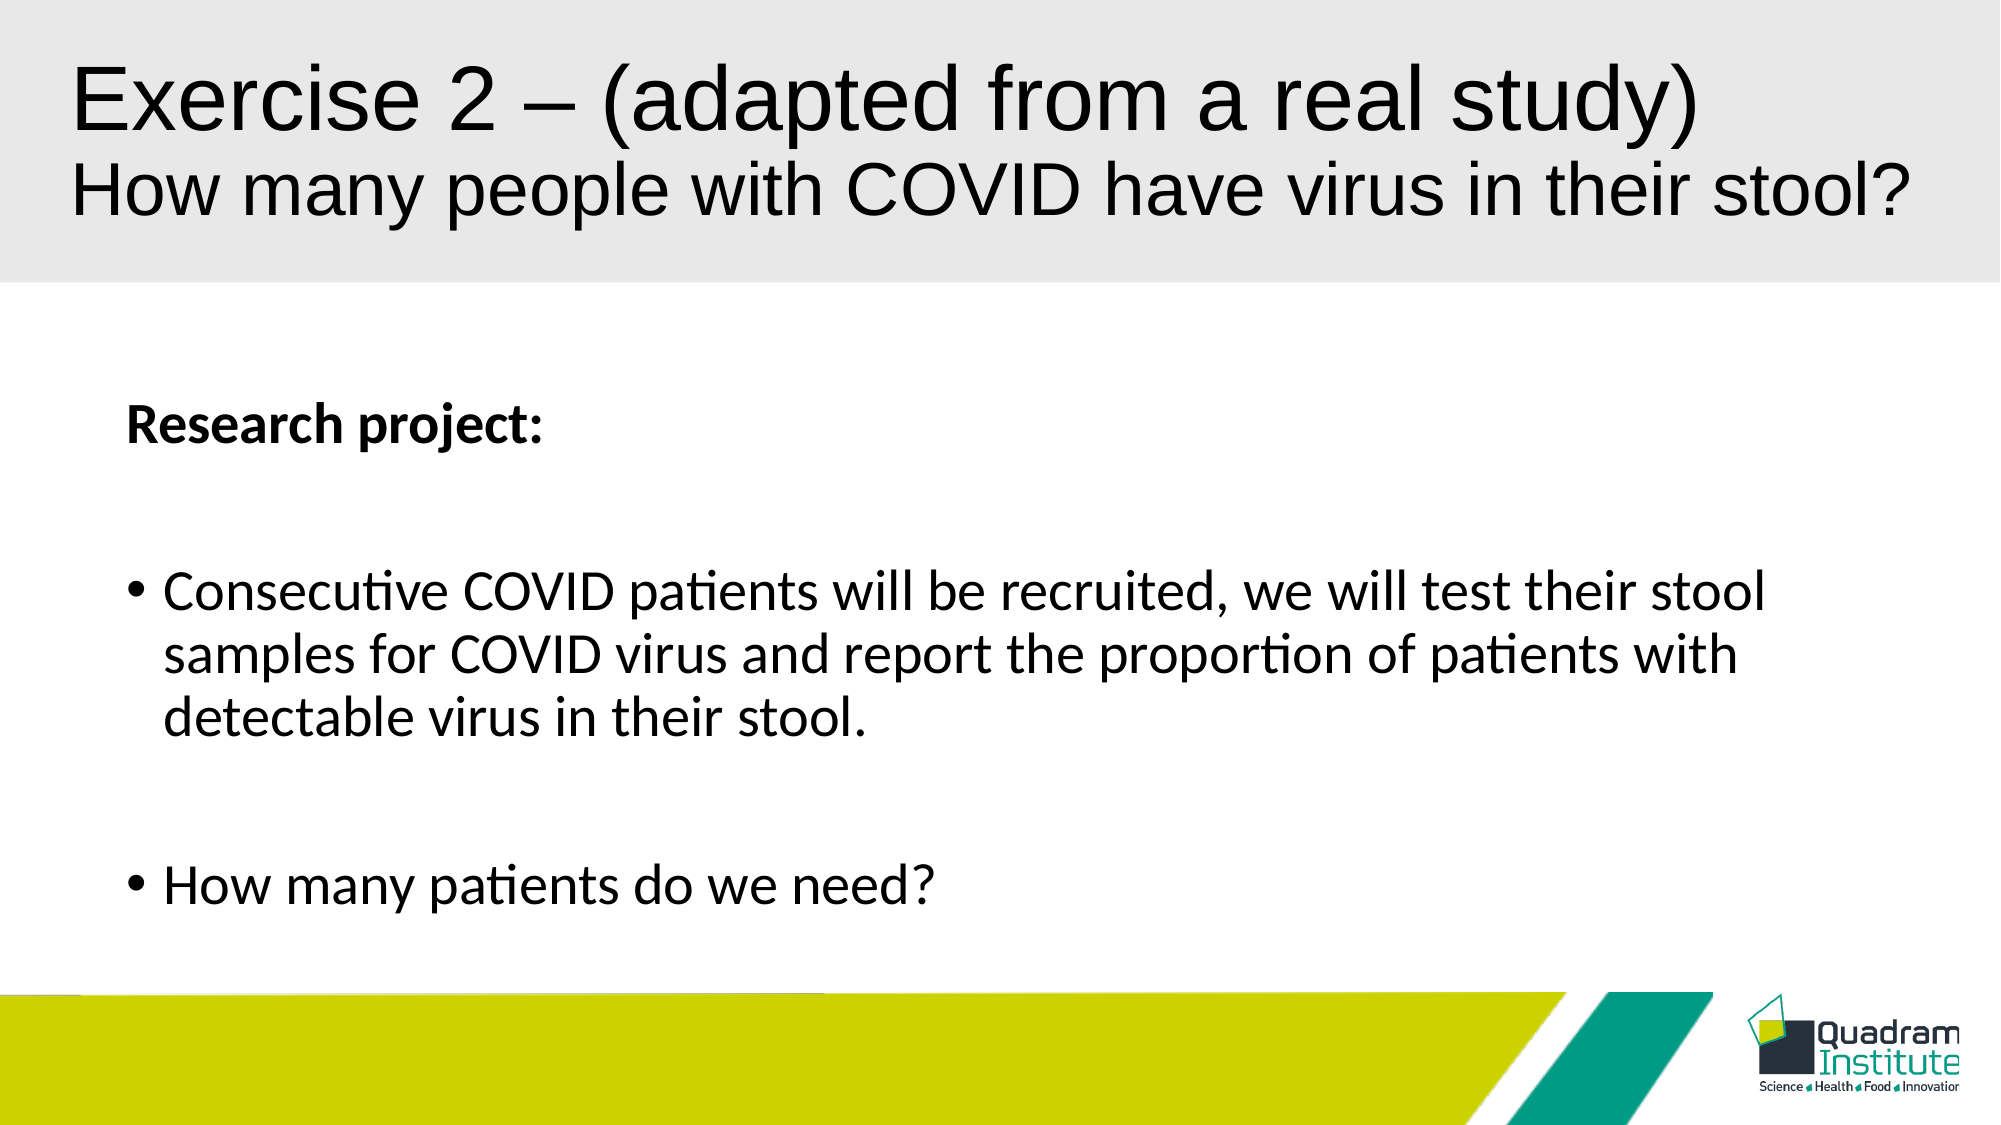

# Exercise 2 – (adapted from a real study) How many people with COVID have virus in their stool?

Research project:

Consecutive COVID patients will be recruited, we will test their stool samples for COVID virus and report the proportion of patients with detectable virus in their stool.

How many patients do we need?